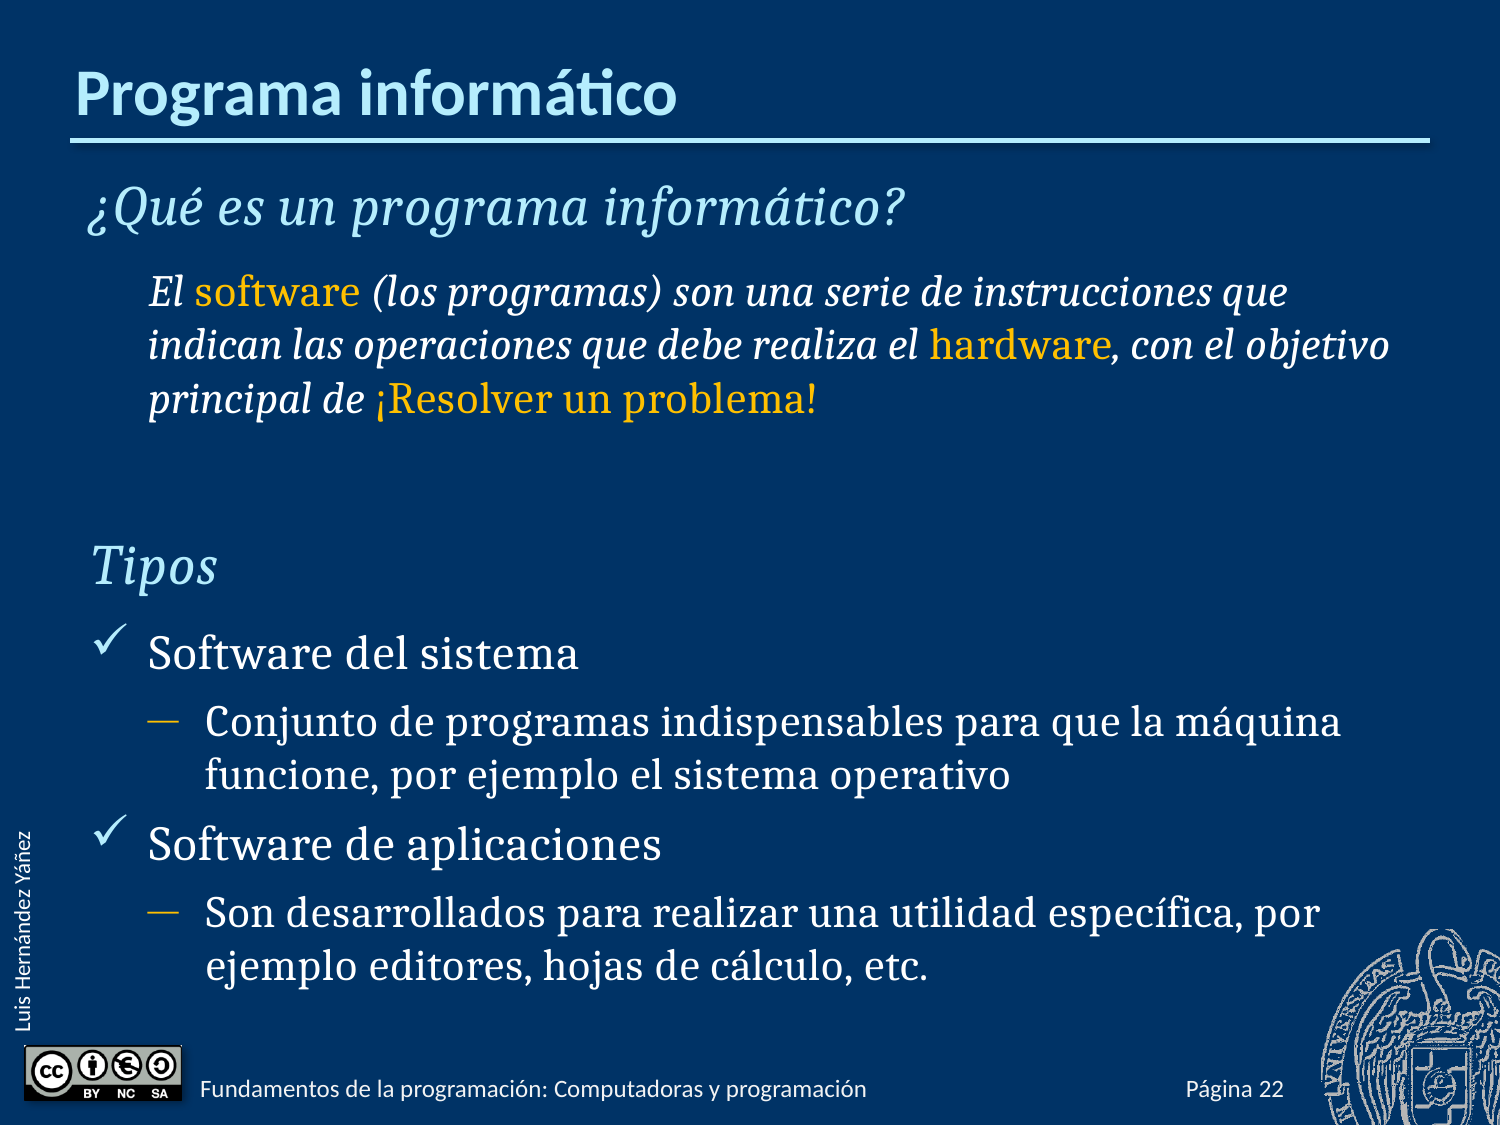

# Programa informático
¿Qué es un programa informático?
El software (los programas) son una serie de instrucciones que indican las operaciones que debe realiza el hardware, con el objetivo principal de ¡Resolver un problema!

Tipos
Software del sistema
Conjunto de programas indispensables para que la máquina funcione, por ejemplo el sistema operativo
Software de aplicaciones
Son desarrollados para realizar una utilidad específica, por ejemplo editores, hojas de cálculo, etc.

Fundamentos de la programación: Computadoras y programación
Página 22